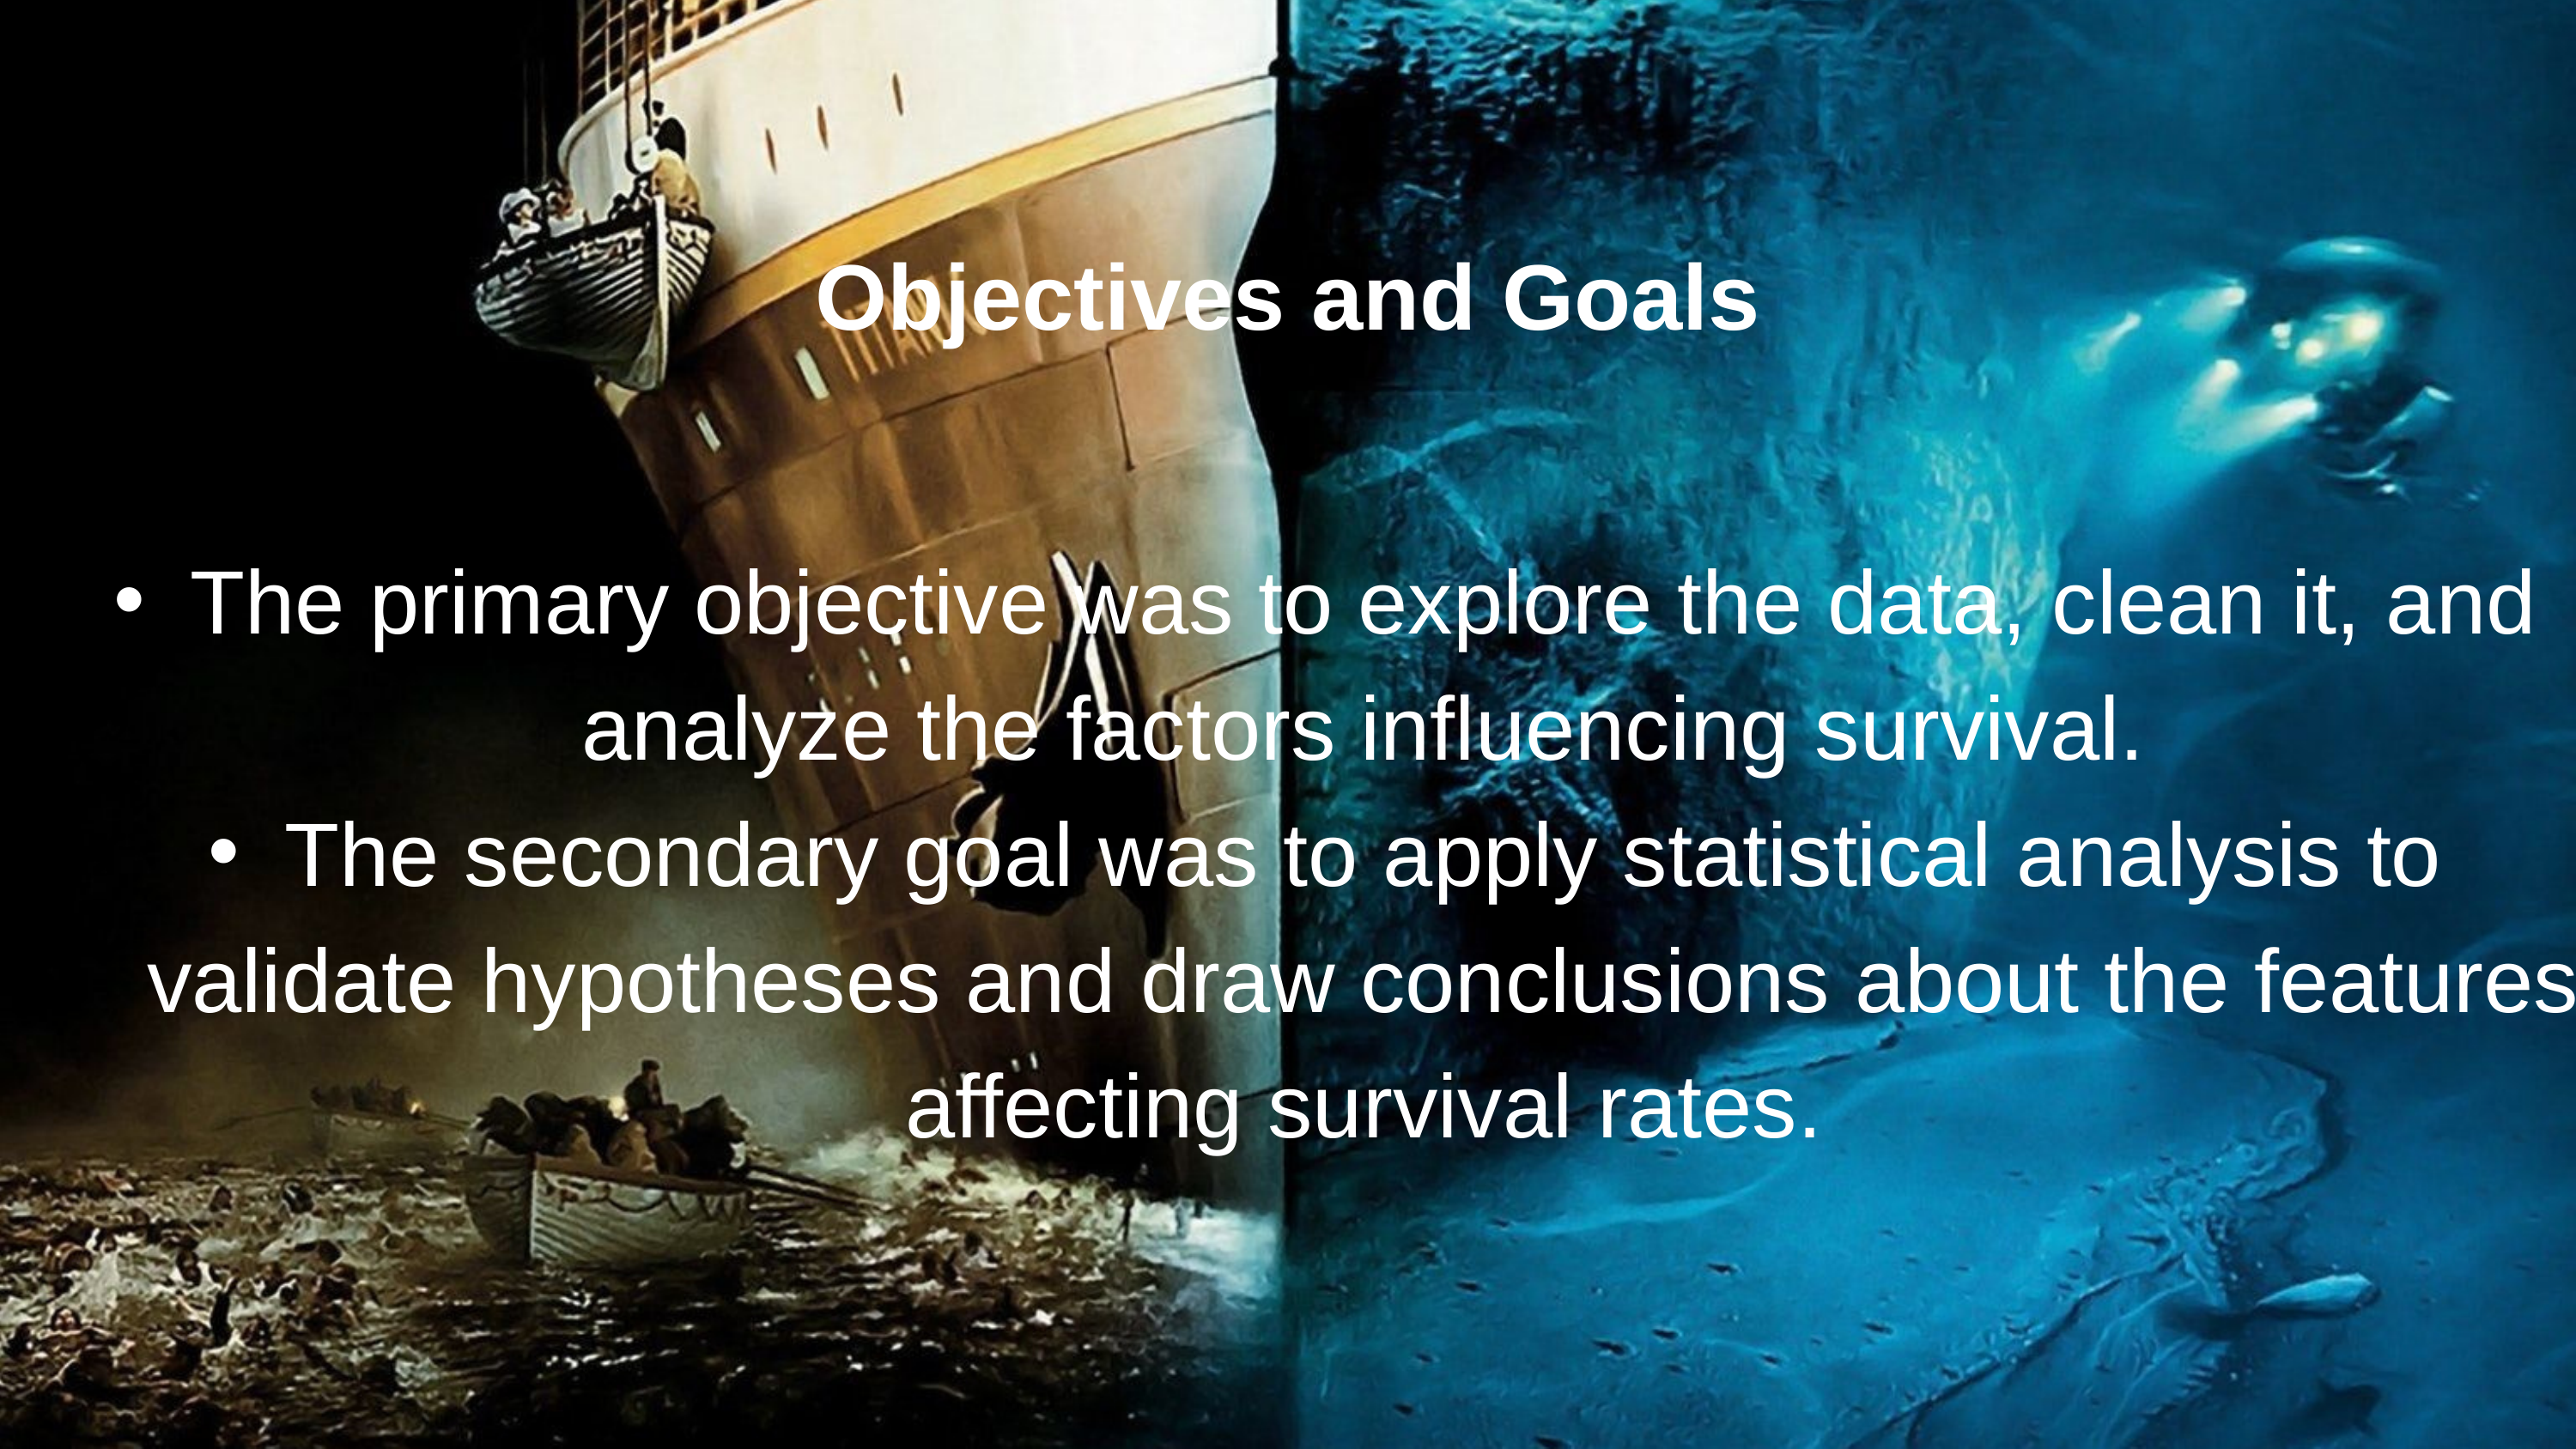

Objectives and Goals

The primary objective was to explore the data, clean it, and analyze the factors influencing survival.
The secondary goal was to apply statistical analysis to validate hypotheses and draw conclusions about the features affecting survival rates.